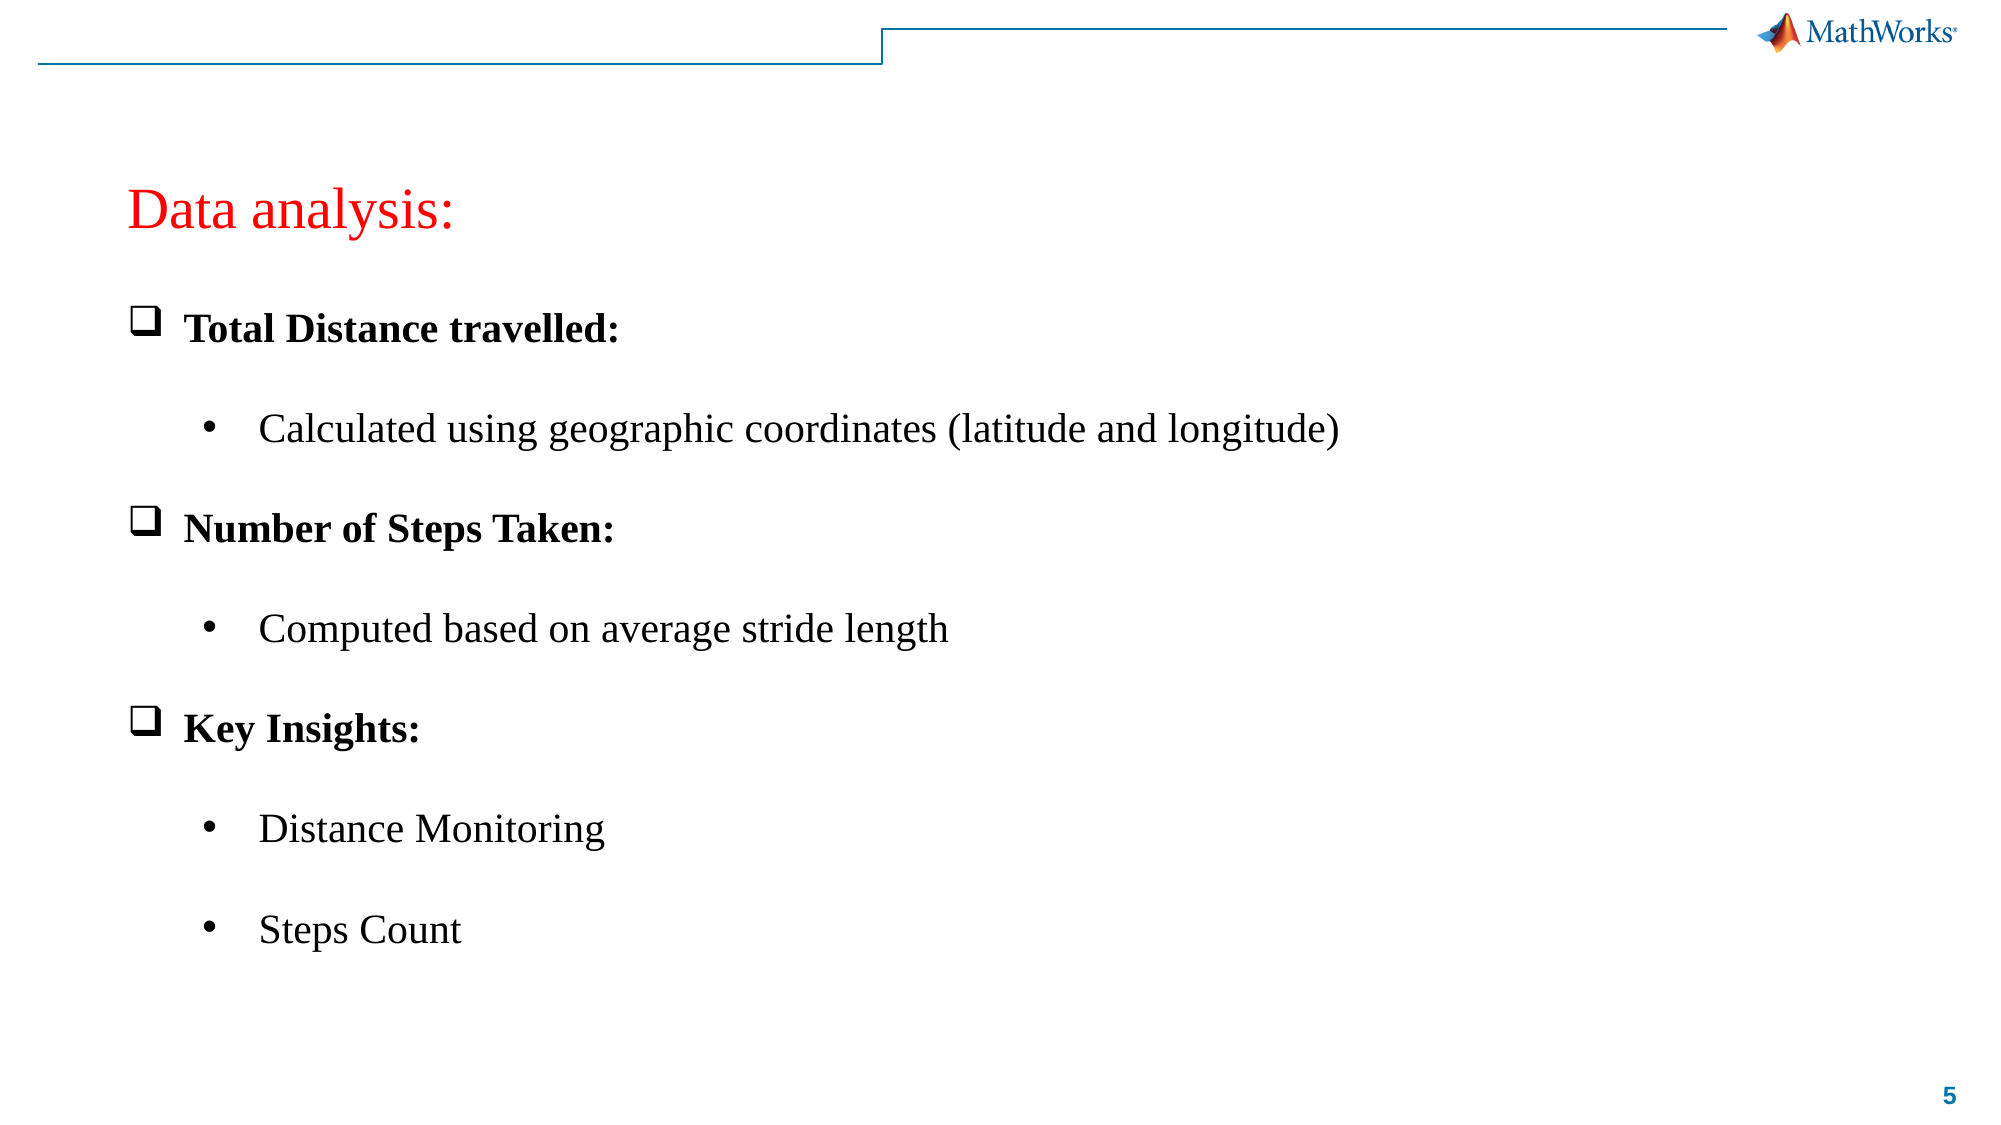

# Data analysis:
Total Distance travelled:
Calculated using geographic coordinates (latitude and longitude)
Number of Steps Taken:
Computed based on average stride length
Key Insights:
Distance Monitoring
Steps Count